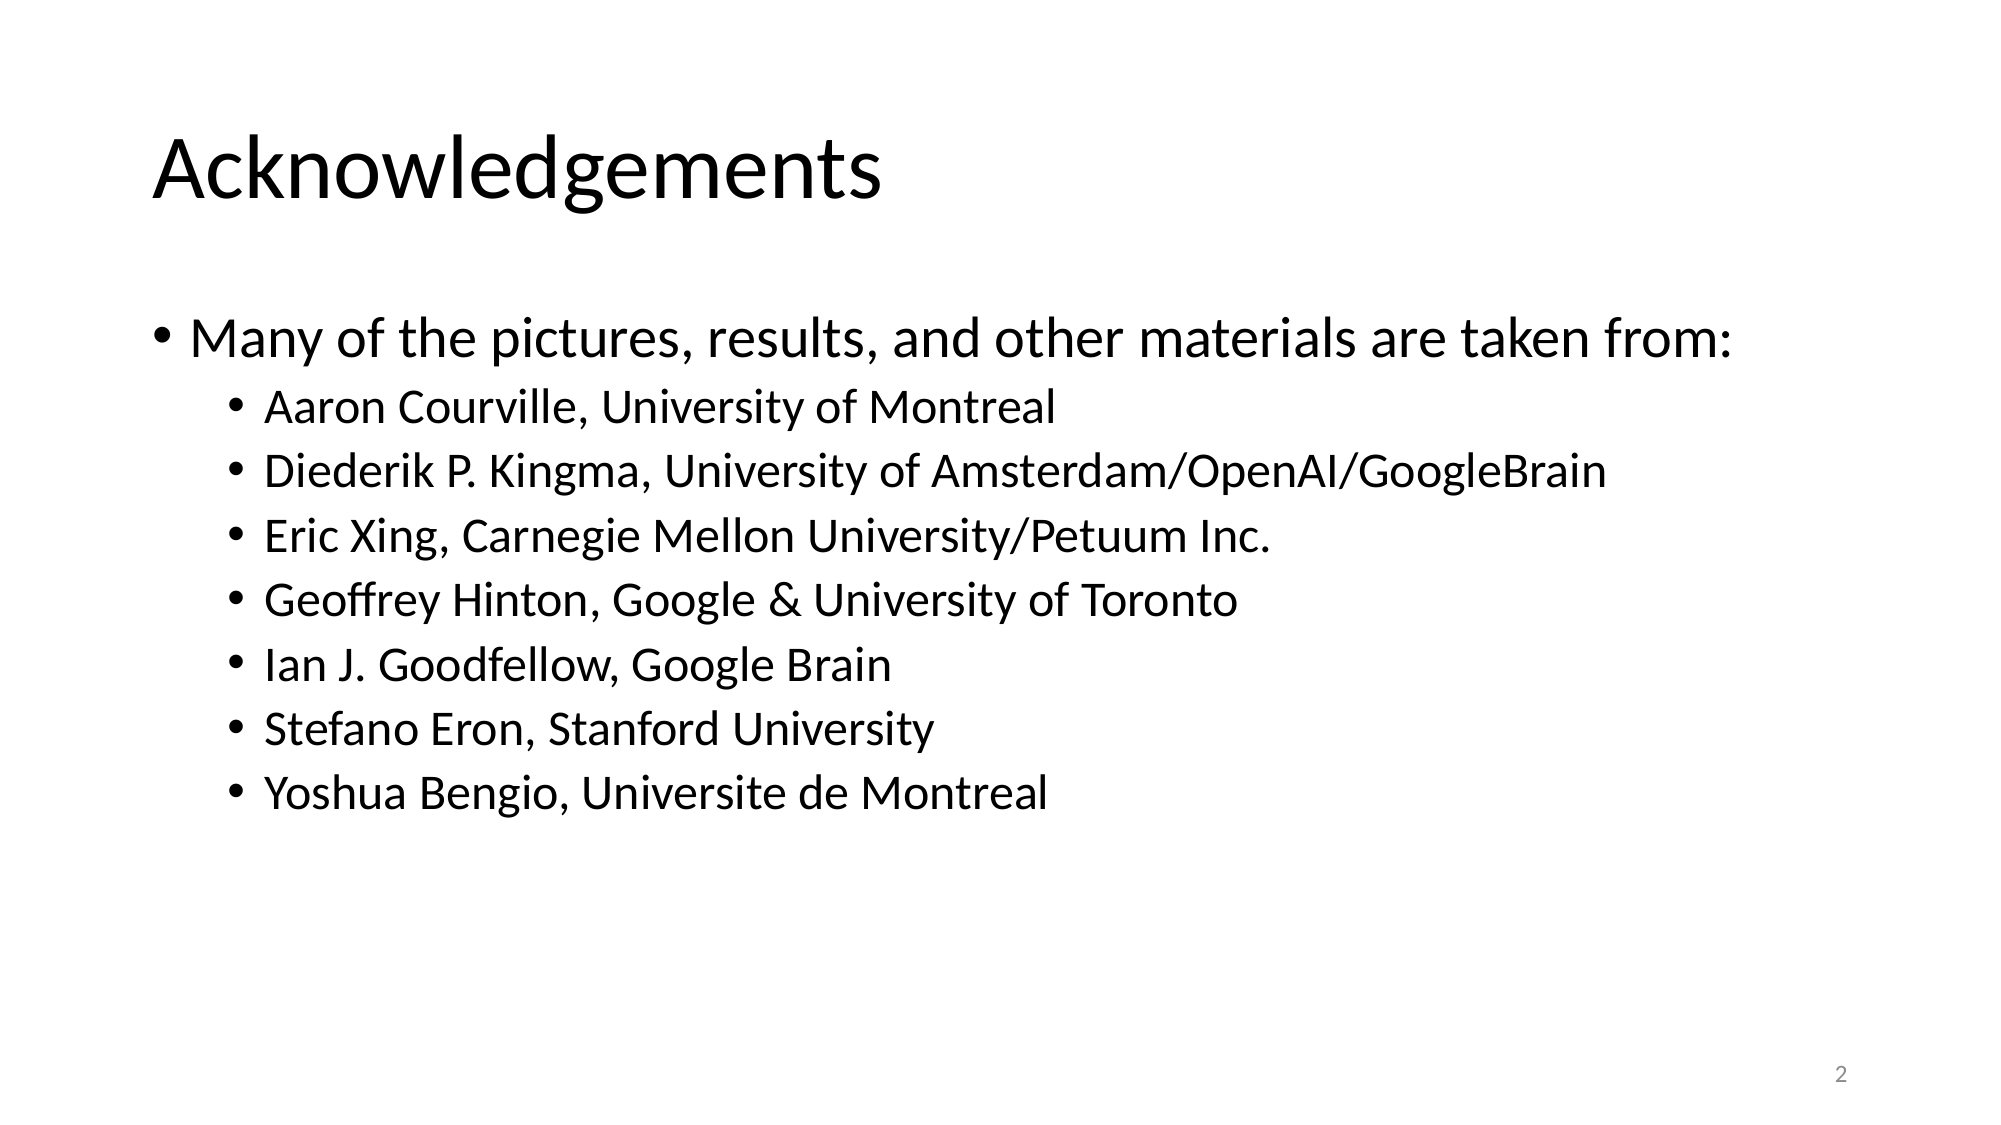

# Acknowledgements
Many of the pictures, results, and other materials are taken from:
Aaron Courville, University of Montreal
Diederik P. Kingma, University of Amsterdam/OpenAI/GoogleBrain
Eric Xing, Carnegie Mellon University/Petuum Inc.
Geoffrey Hinton, Google & University of Toronto
Ian J. Goodfellow, Google Brain
Stefano Eron, Stanford University
Yoshua Bengio, Universite de Montreal

2